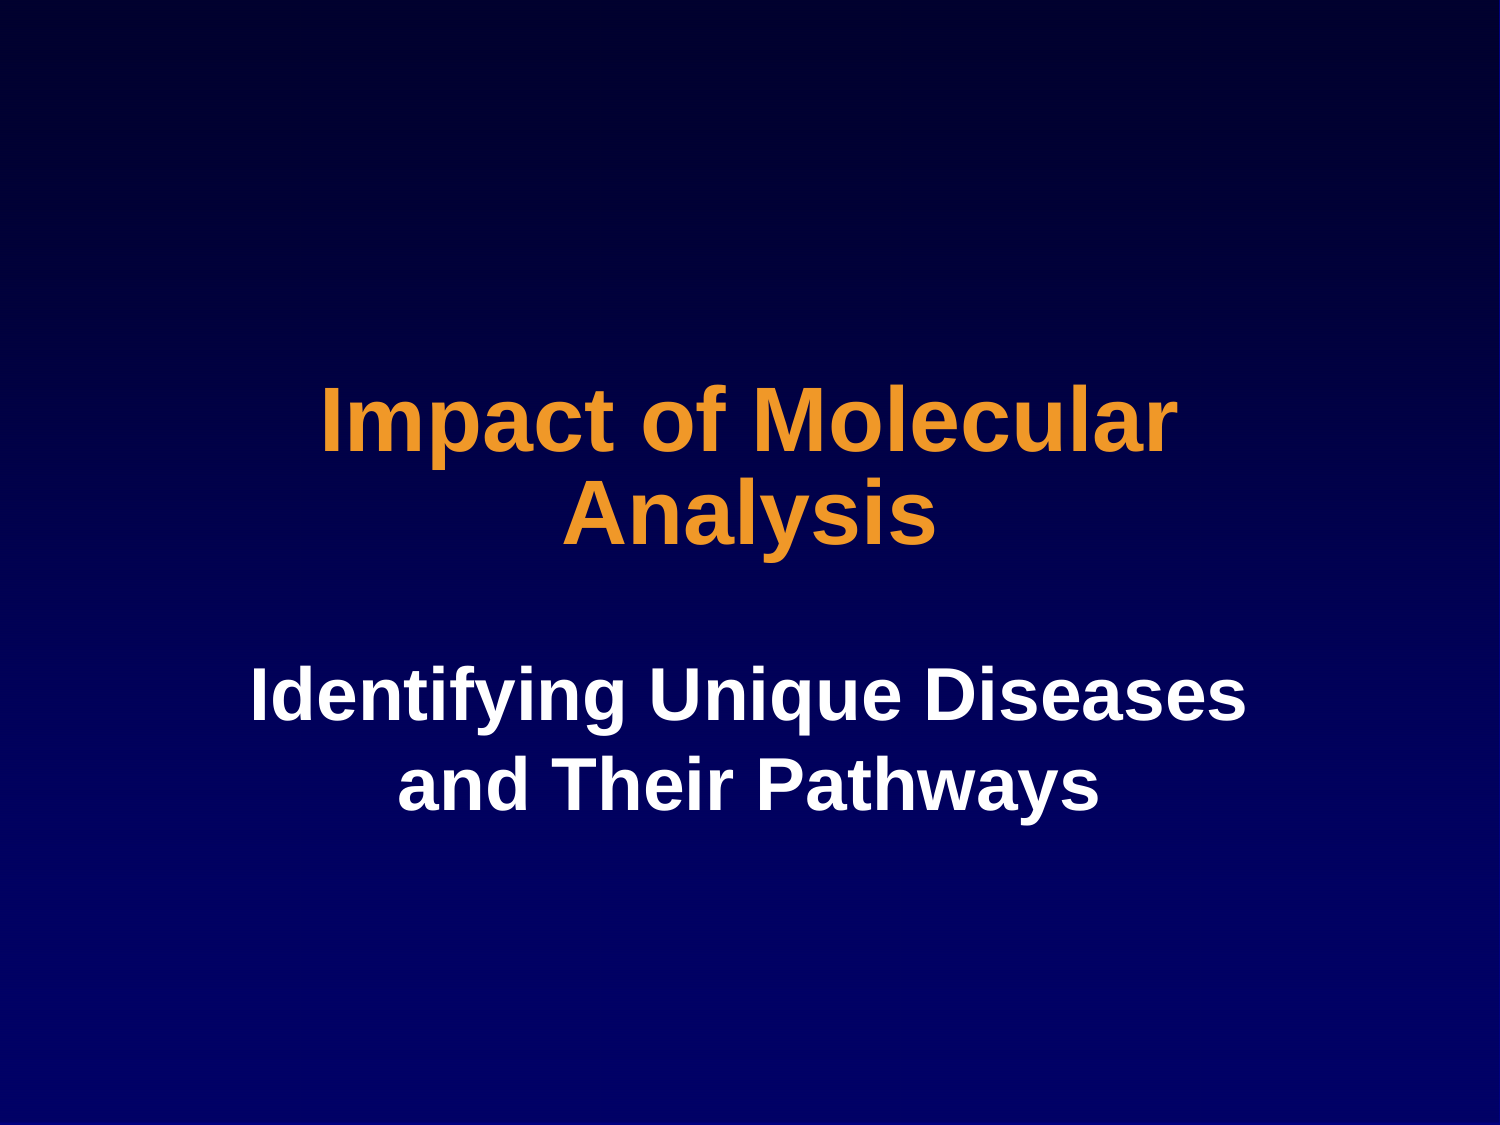

# Impact of Molecular Analysis
Identifying Unique Diseases and Their Pathways